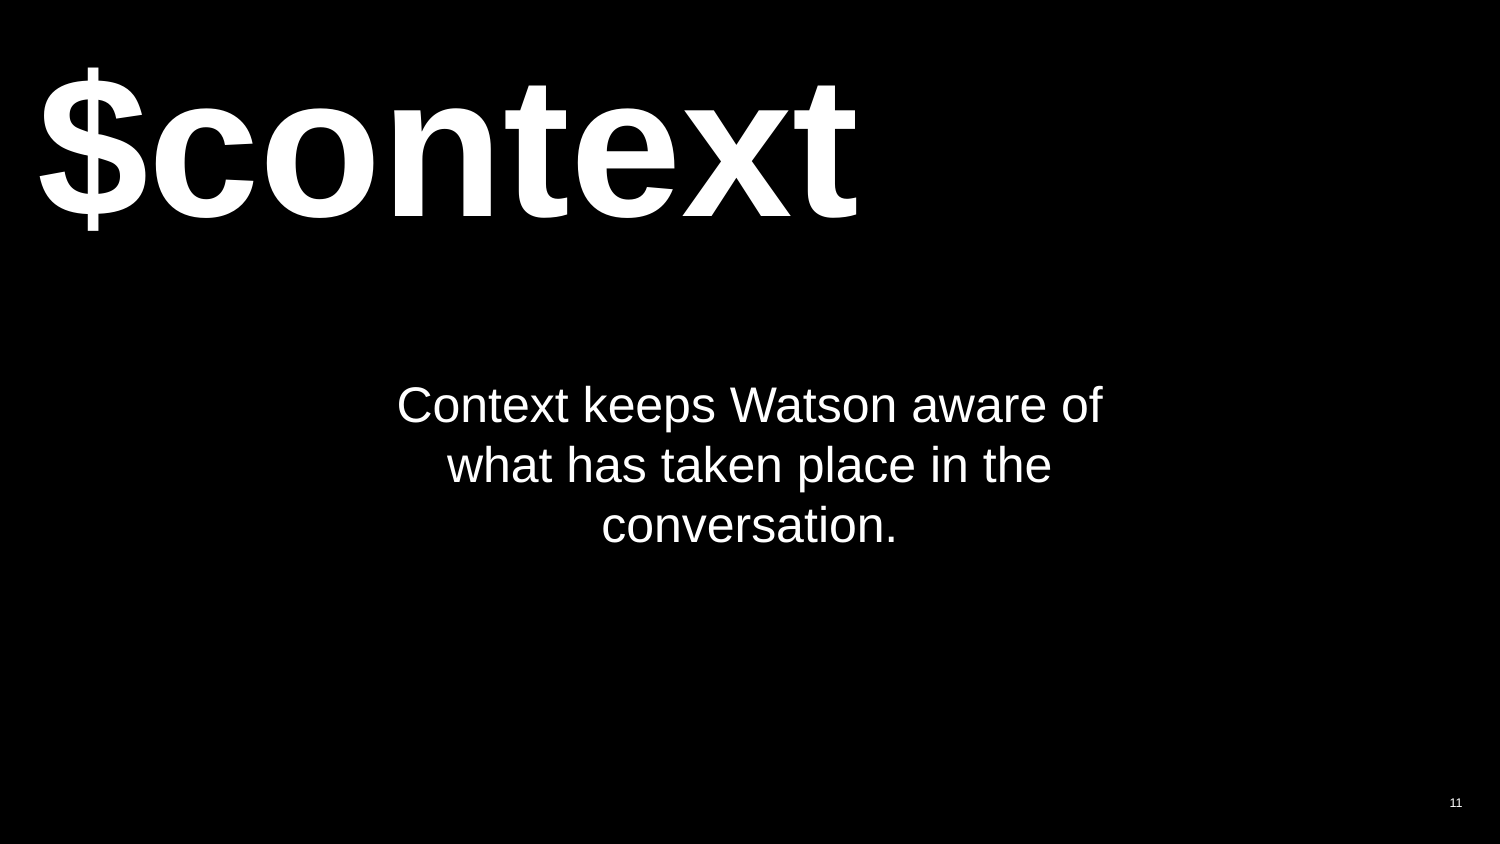

# $context
Context keeps Watson aware of what has taken place in the conversation.
11